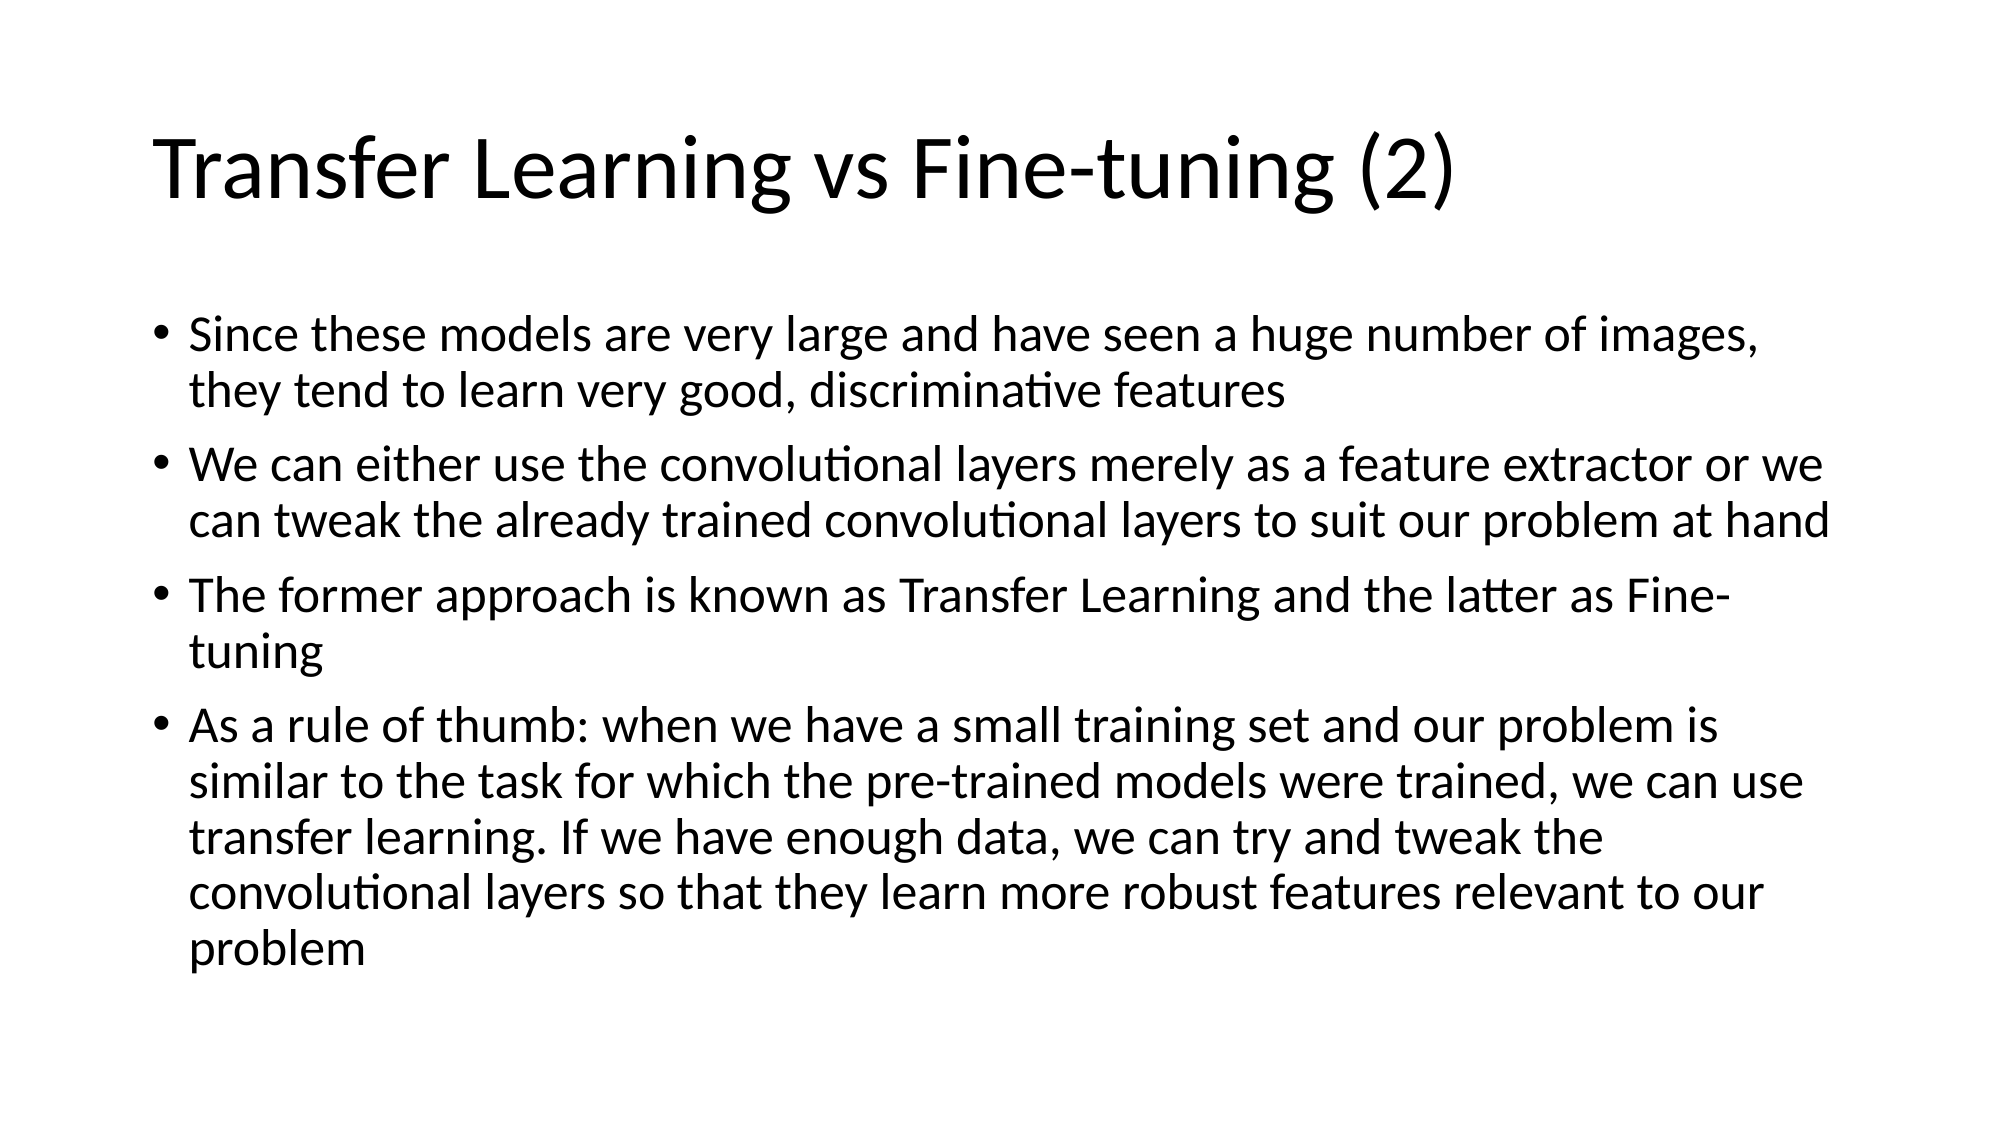

# Transfer Learning vs Fine-tuning (2)
Since these models are very large and have seen a huge number of images, they tend to learn very good, discriminative features
We can either use the convolutional layers merely as a feature extractor or we can tweak the already trained convolutional layers to suit our problem at hand
The former approach is known as Transfer Learning and the latter as Fine-tuning
As a rule of thumb: when we have a small training set and our problem is similar to the task for which the pre-trained models were trained, we can use transfer learning. If we have enough data, we can try and tweak the convolutional layers so that they learn more robust features relevant to our problem